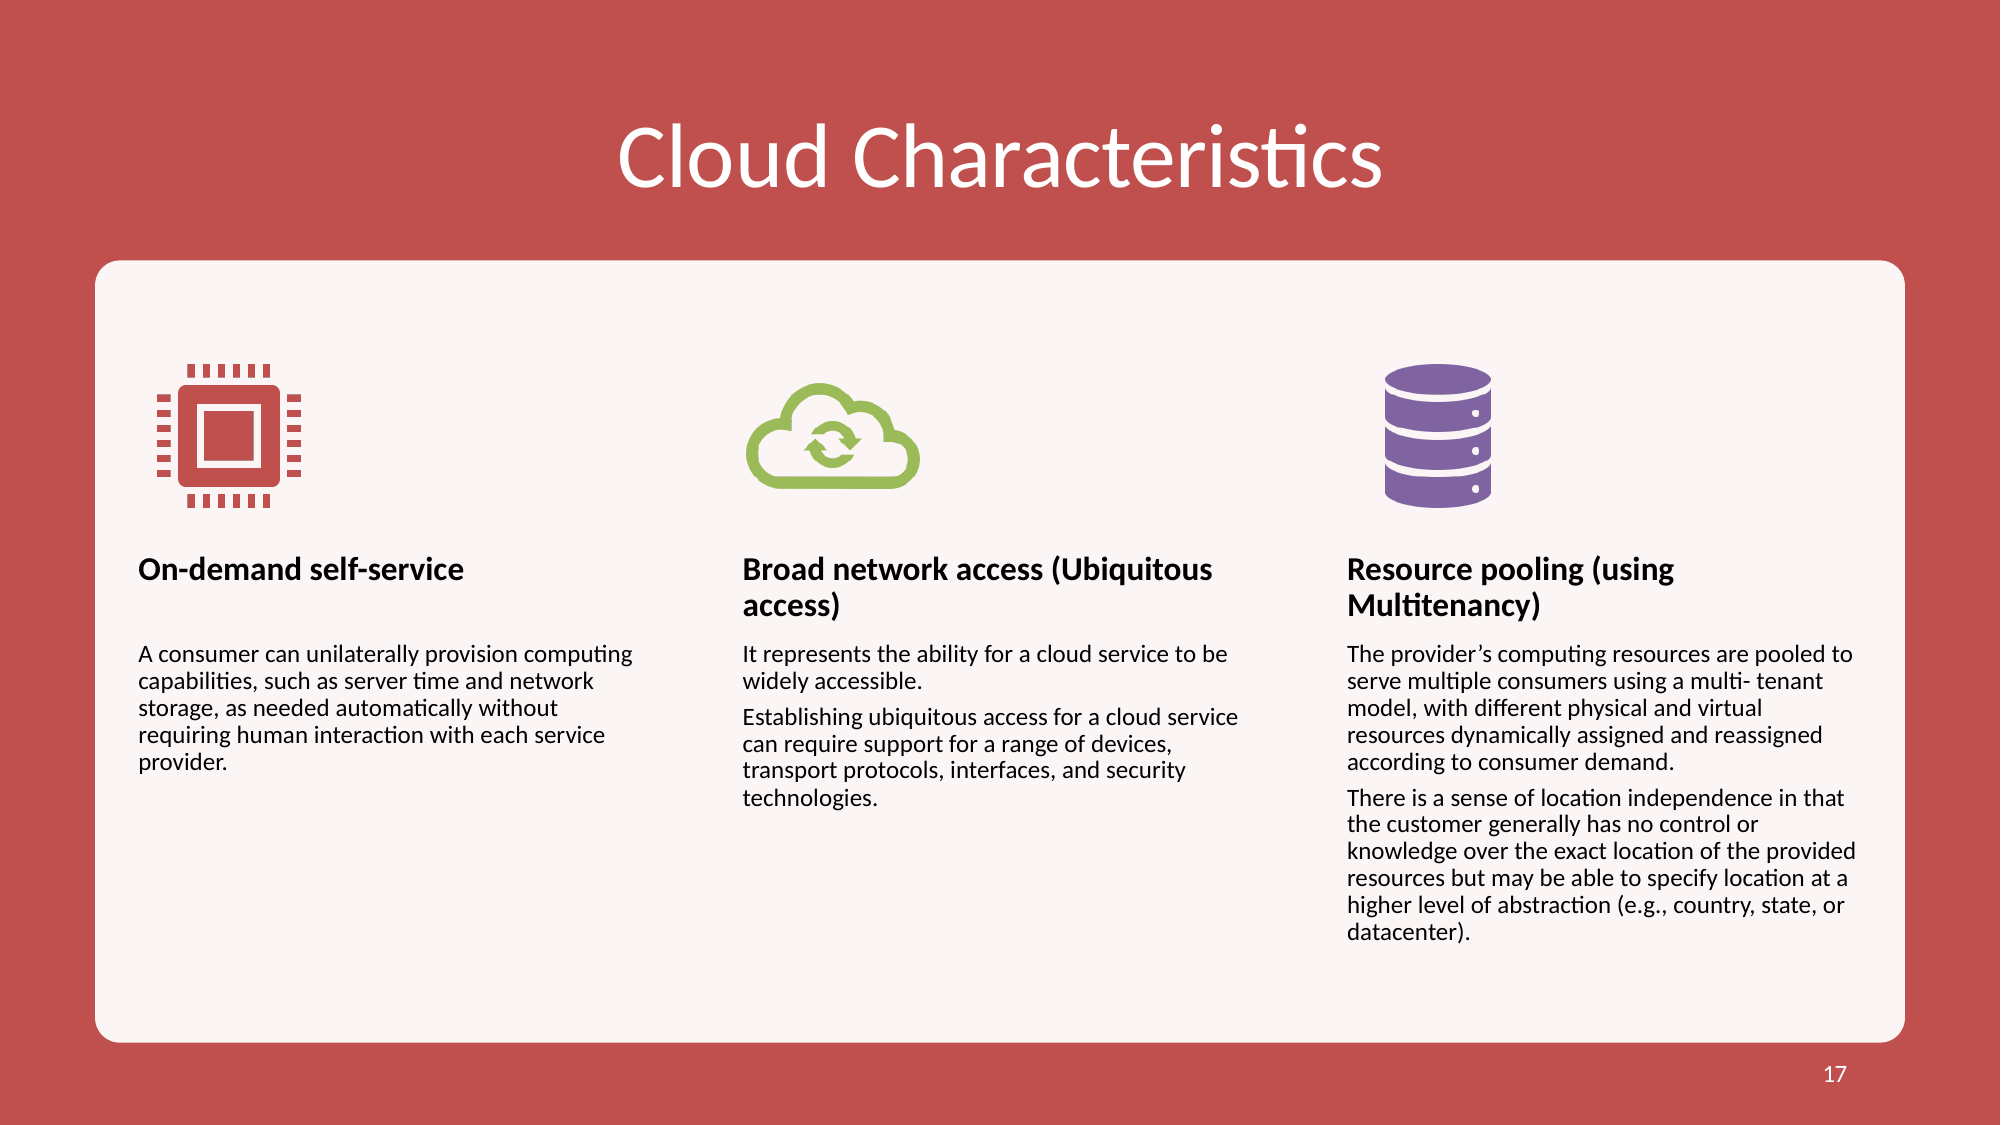

# Cloud Characteristics

On-demand self-service
A consumer can unilaterally provision computing capabilities, such as server time and network storage, as needed automatically without requiring human interaction with each service provider.
Broad network access (Ubiquitous access)
It represents the ability for a cloud service to be widely accessible.
Establishing ubiquitous access for a cloud service can require support for a range of devices, transport protocols, interfaces, and security technologies.
Resource pooling (using Multitenancy)
The provider’s computing resources are pooled to serve multiple consumers using a multi- tenant model, with different physical and virtual resources dynamically assigned and reassigned according to consumer demand.
There is a sense of location independence in that the customer generally has no control or knowledge over the exact location of the provided resources but may be able to specify location at a higher level of abstraction (e.g., country, state, or datacenter).
17